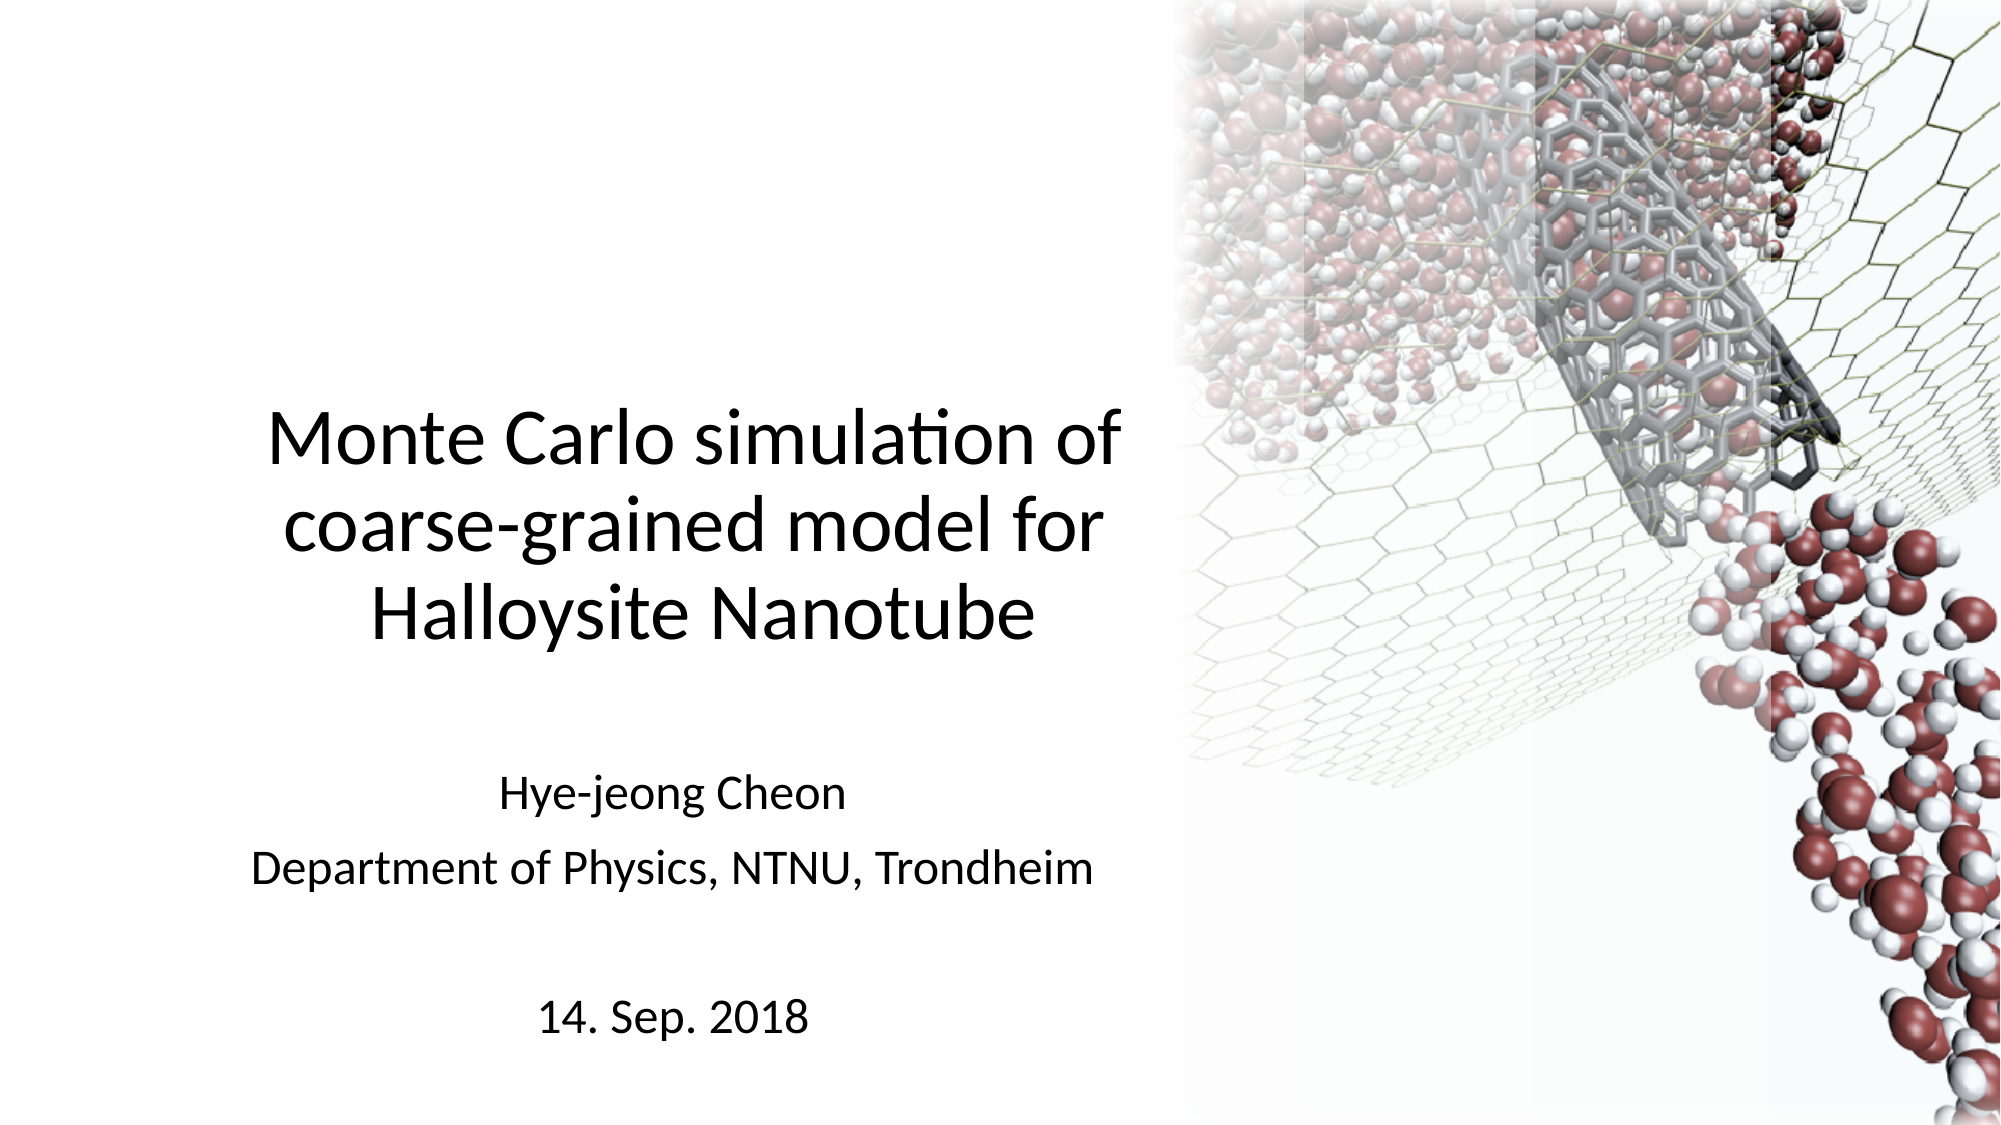

# Monte Carlo simulation of coarse-grained model for Halloysite Nanotube
Hye-jeong Cheon
Department of Physics, NTNU, Trondheim

14. Sep. 2018